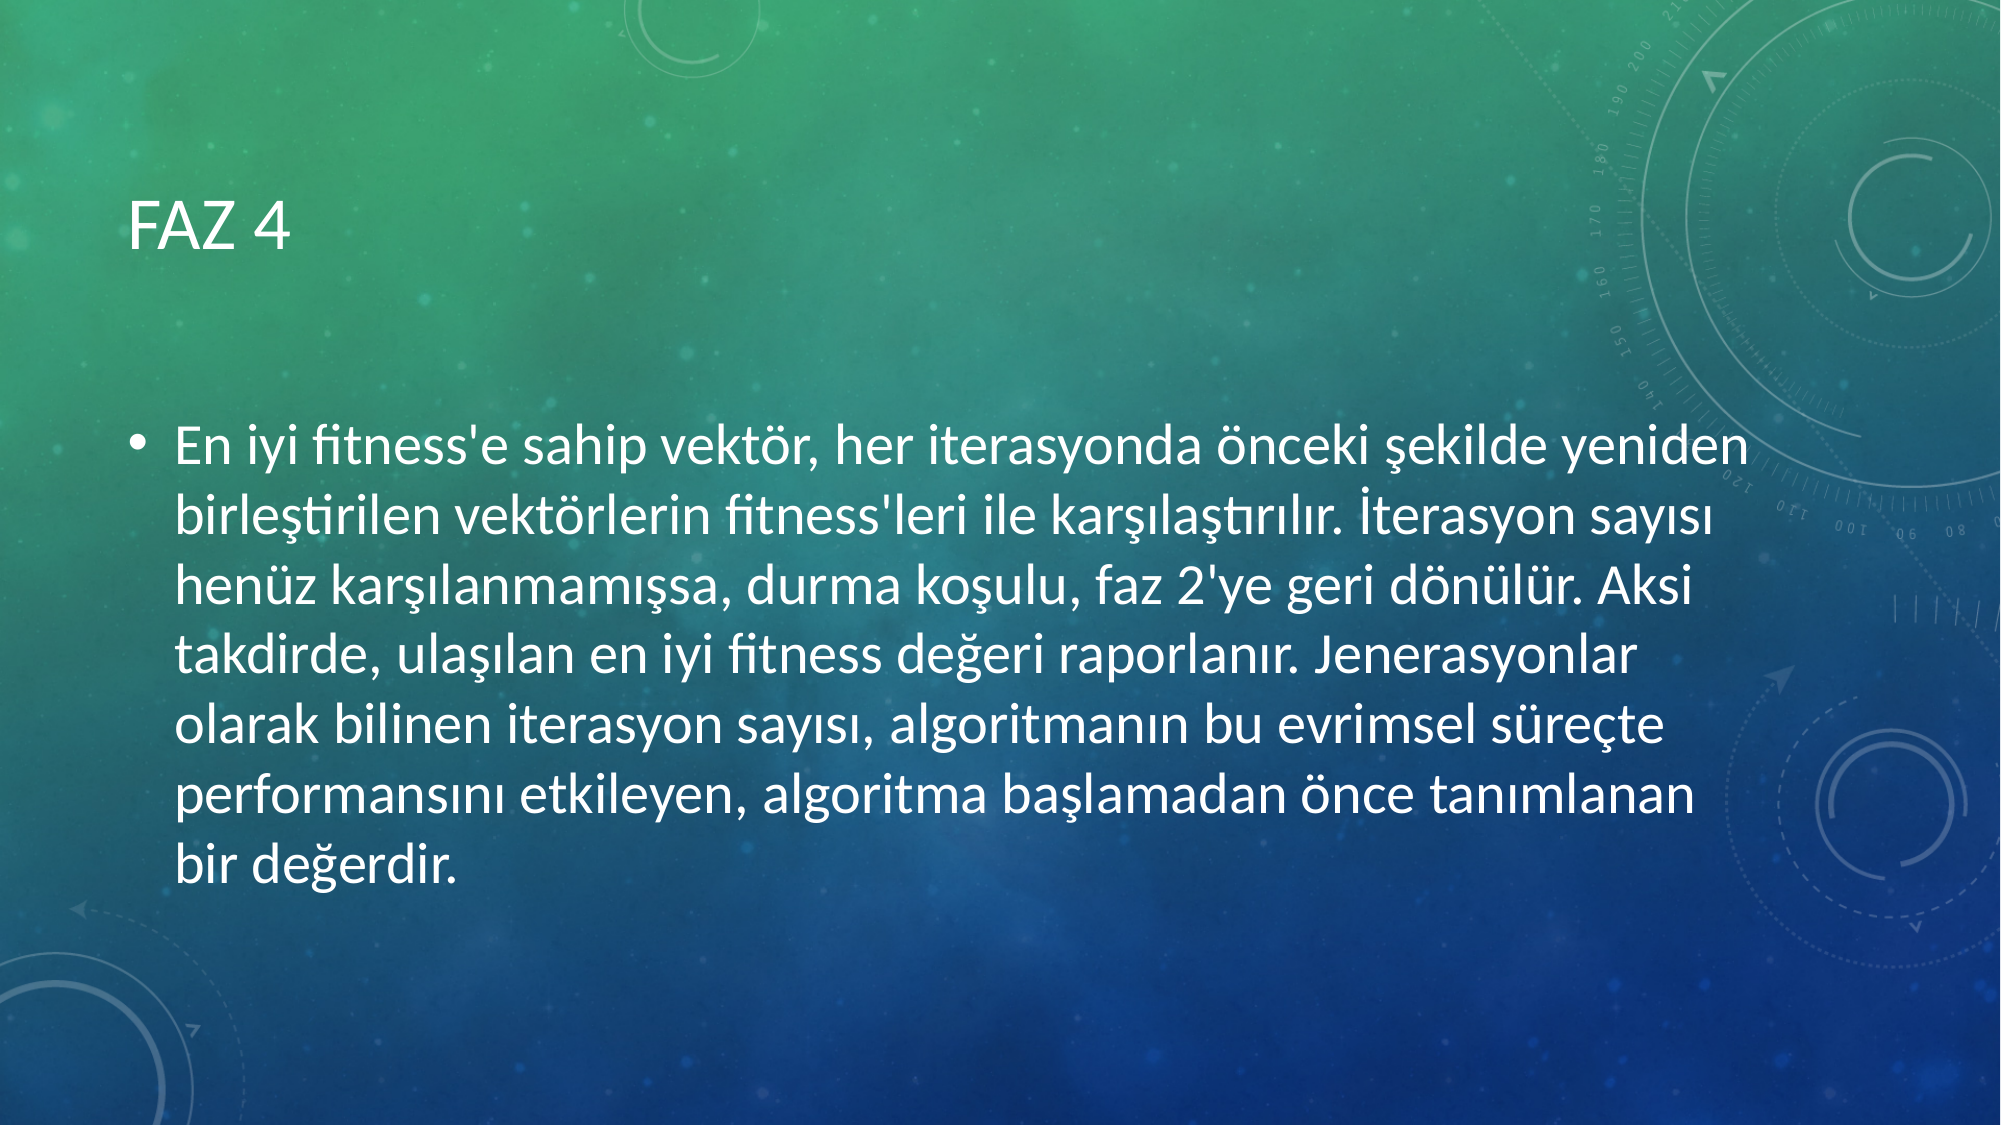

# Faz 4
En iyi fitness'e sahip vektör, her iterasyonda önceki şekilde yeniden birleştirilen vektörlerin fitness'leri ile karşılaştırılır. İterasyon sayısı henüz karşılanmamışsa, durma koşulu, faz 2'ye geri dönülür. Aksi takdirde, ulaşılan en iyi fitness değeri raporlanır. Jenerasyonlar olarak bilinen iterasyon sayısı, algoritmanın bu evrimsel süreçte performansını etkileyen, algoritma başlamadan önce tanımlanan bir değerdir.